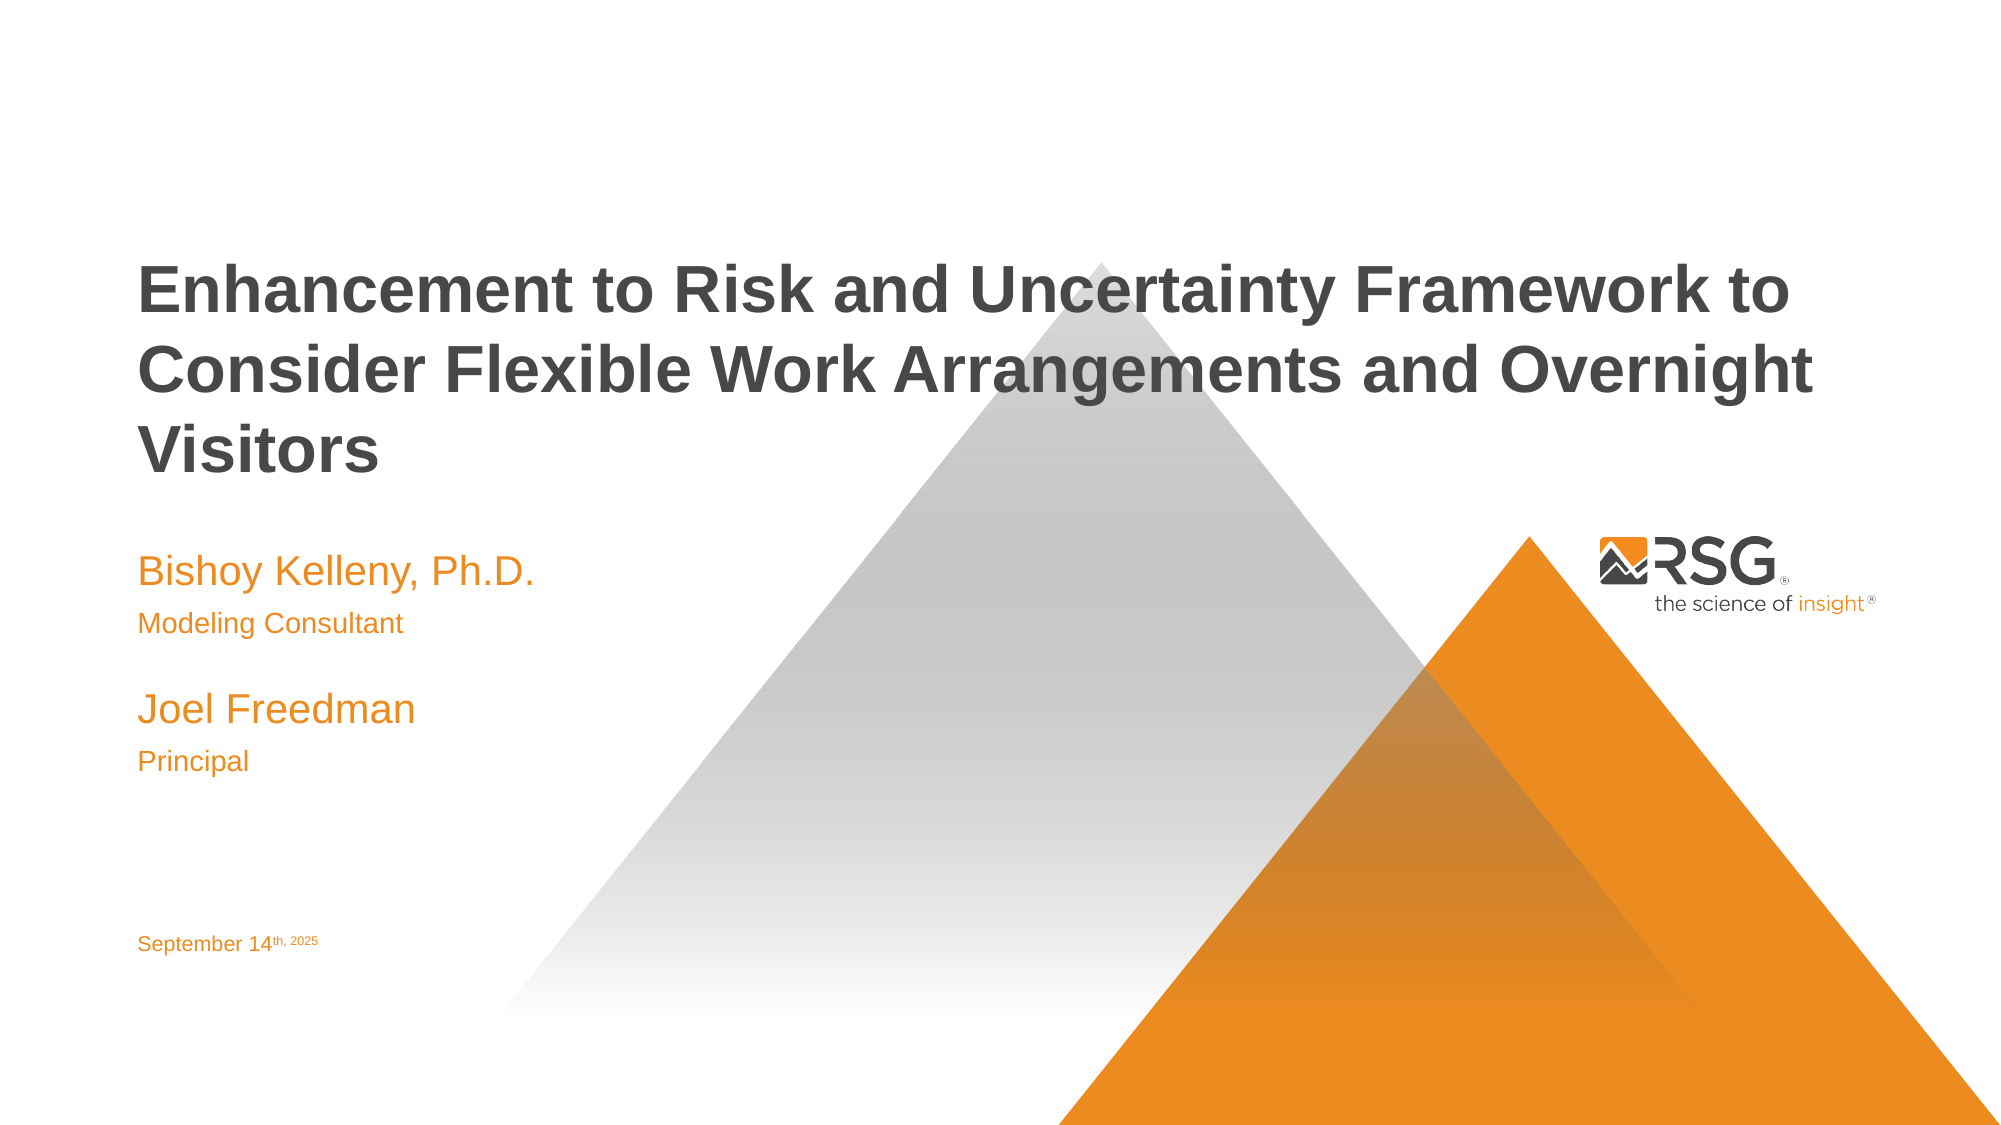

# Enhancement to Risk and Uncertainty Framework to Consider Flexible Work Arrangements and Overnight Visitors
Bishoy Kelleny, Ph.D.
Modeling Consultant

Joel Freedman
Principal
September 14th, 2025